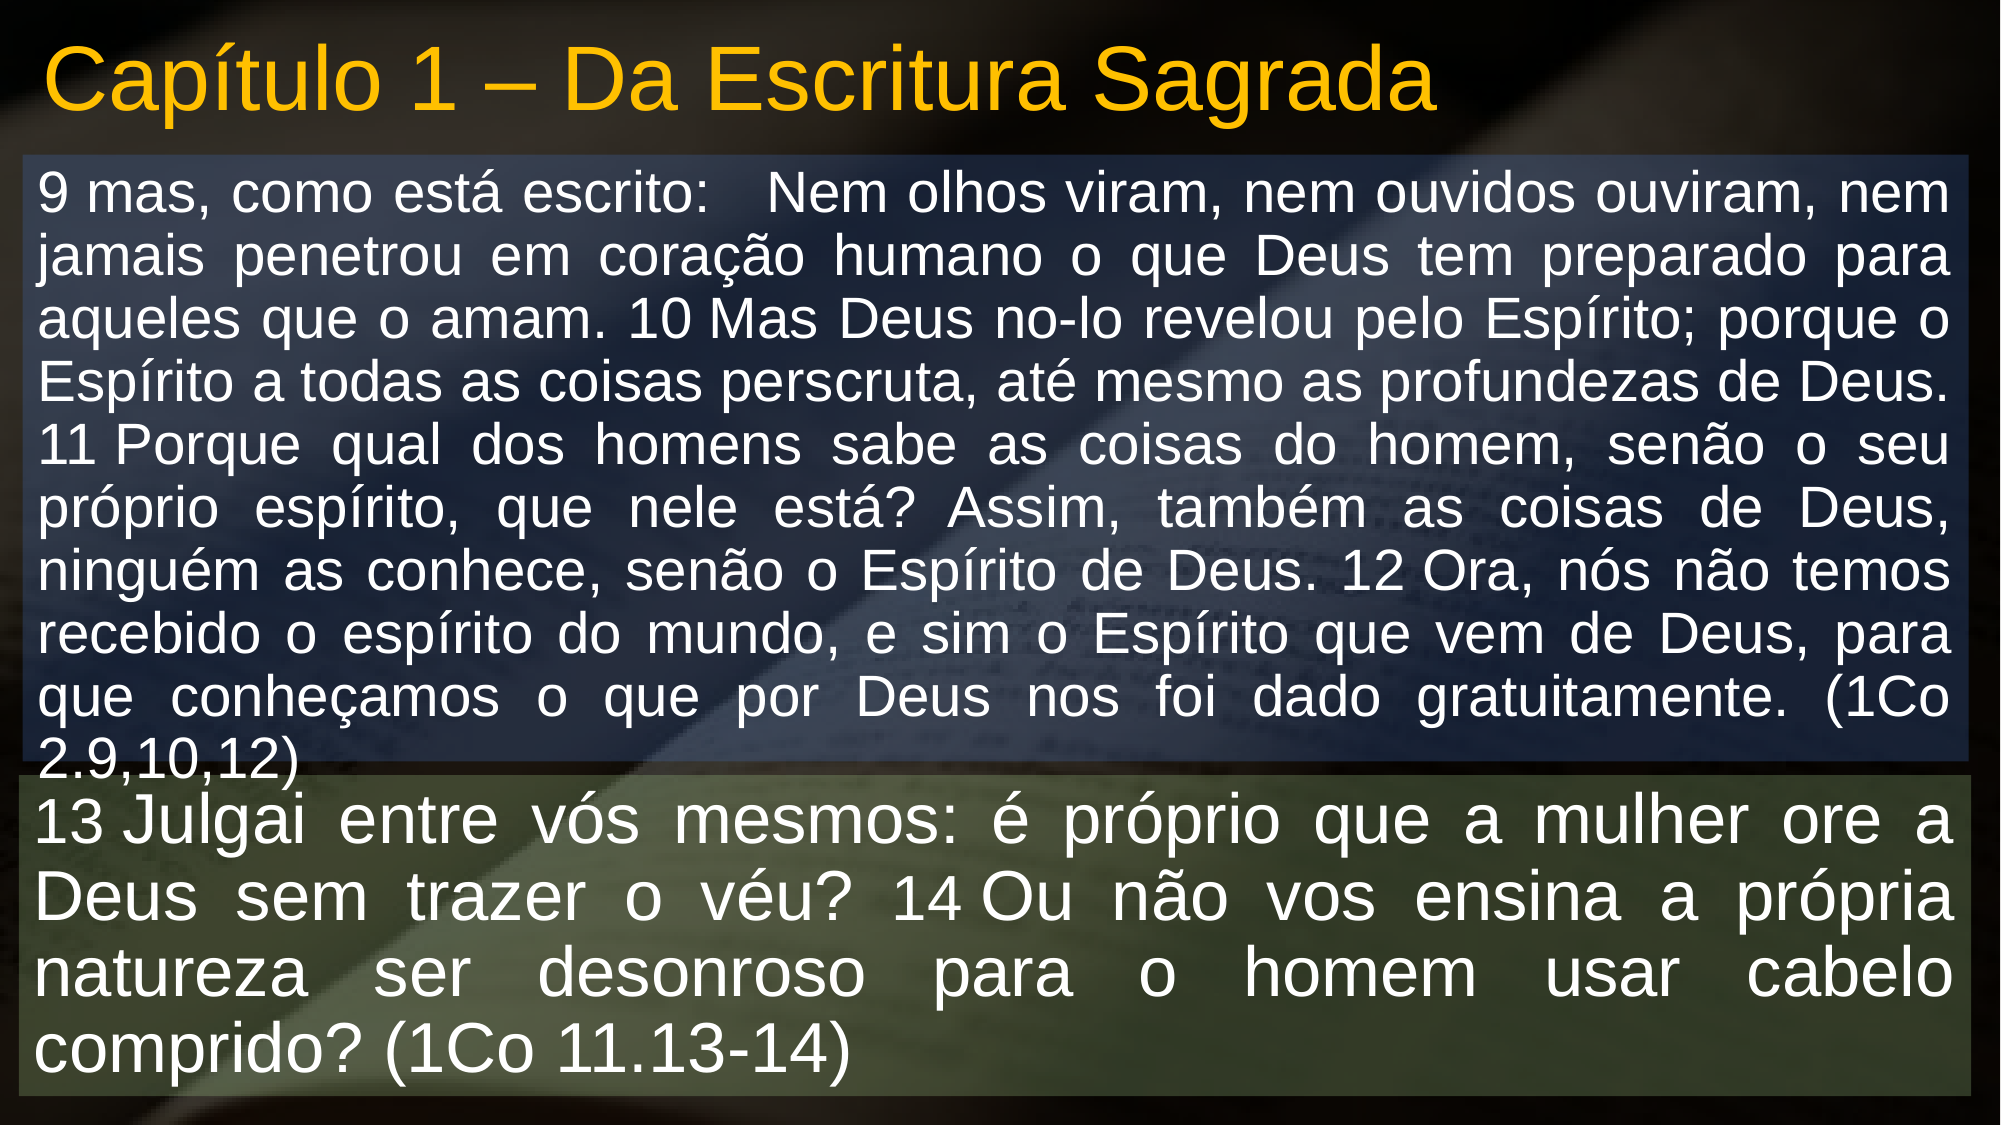

# Capítulo 1 – Da Escritura Sagrada
9 mas, como está escrito:   Nem olhos viram, nem ouvidos ouviram, nem jamais penetrou em coração humano o que Deus tem preparado para aqueles que o amam. 10 Mas Deus no-lo revelou pelo Espírito; porque o Espírito a todas as coisas perscruta, até mesmo as profundezas de Deus. 11 Porque qual dos homens sabe as coisas do homem, senão o seu próprio espírito, que nele está? Assim, também as coisas de Deus, ninguém as conhece, senão o Espírito de Deus. 12 Ora, nós não temos recebido o espírito do mundo, e sim o Espírito que vem de Deus, para que conheçamos o que por Deus nos foi dado gratuitamente. (1Co 2.9,10,12)
13 Julgai entre vós mesmos: é próprio que a mulher ore a Deus sem trazer o véu? 14 Ou não vos ensina a própria natureza ser desonroso para o homem usar cabelo comprido? (1Co 11.13-14)